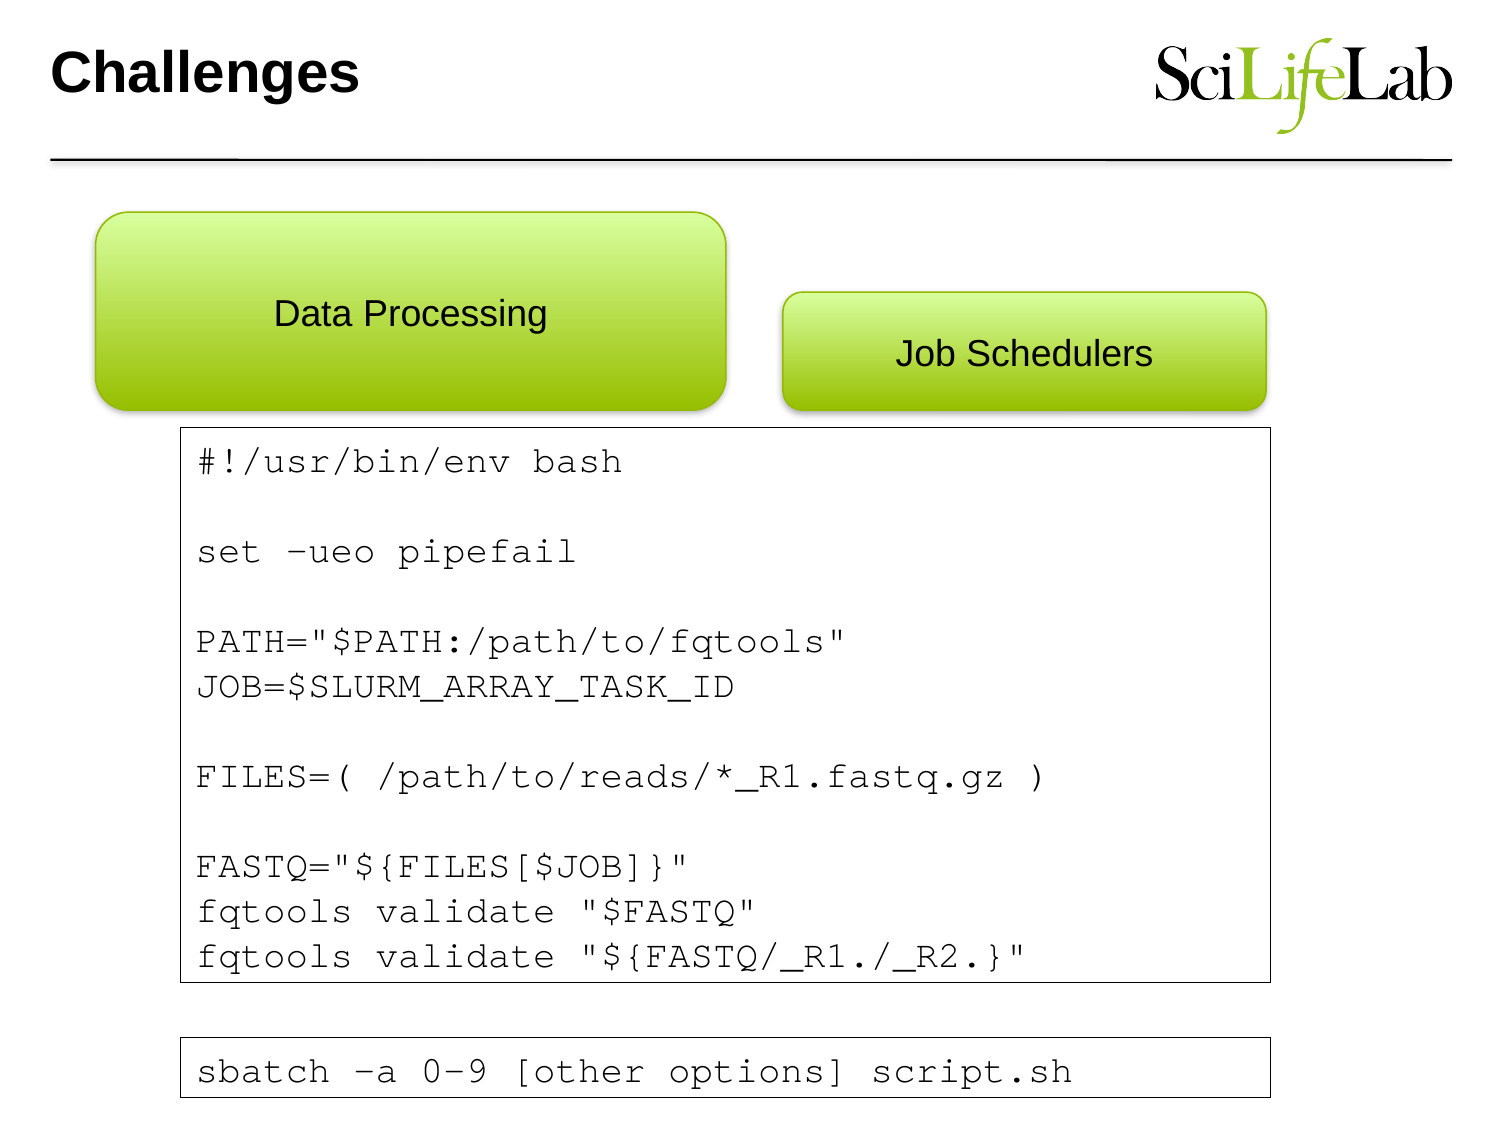

# Challenges
Data Processing
Job Schedulers
#!/usr/bin/env bash

set -ueo pipefail

PATH="$PATH:/path/to/fqtools"
JOB=$SLURM_ARRAY_TASK_ID

FILES=( /path/to/reads/*_R1.fastq.gz )

FASTQ="${FILES[$JOB]}"
fqtools validate "$FASTQ"
fqtools validate "${FASTQ/_R1./_R2.}"
sbatch -a 0-9 [other options] script.sh